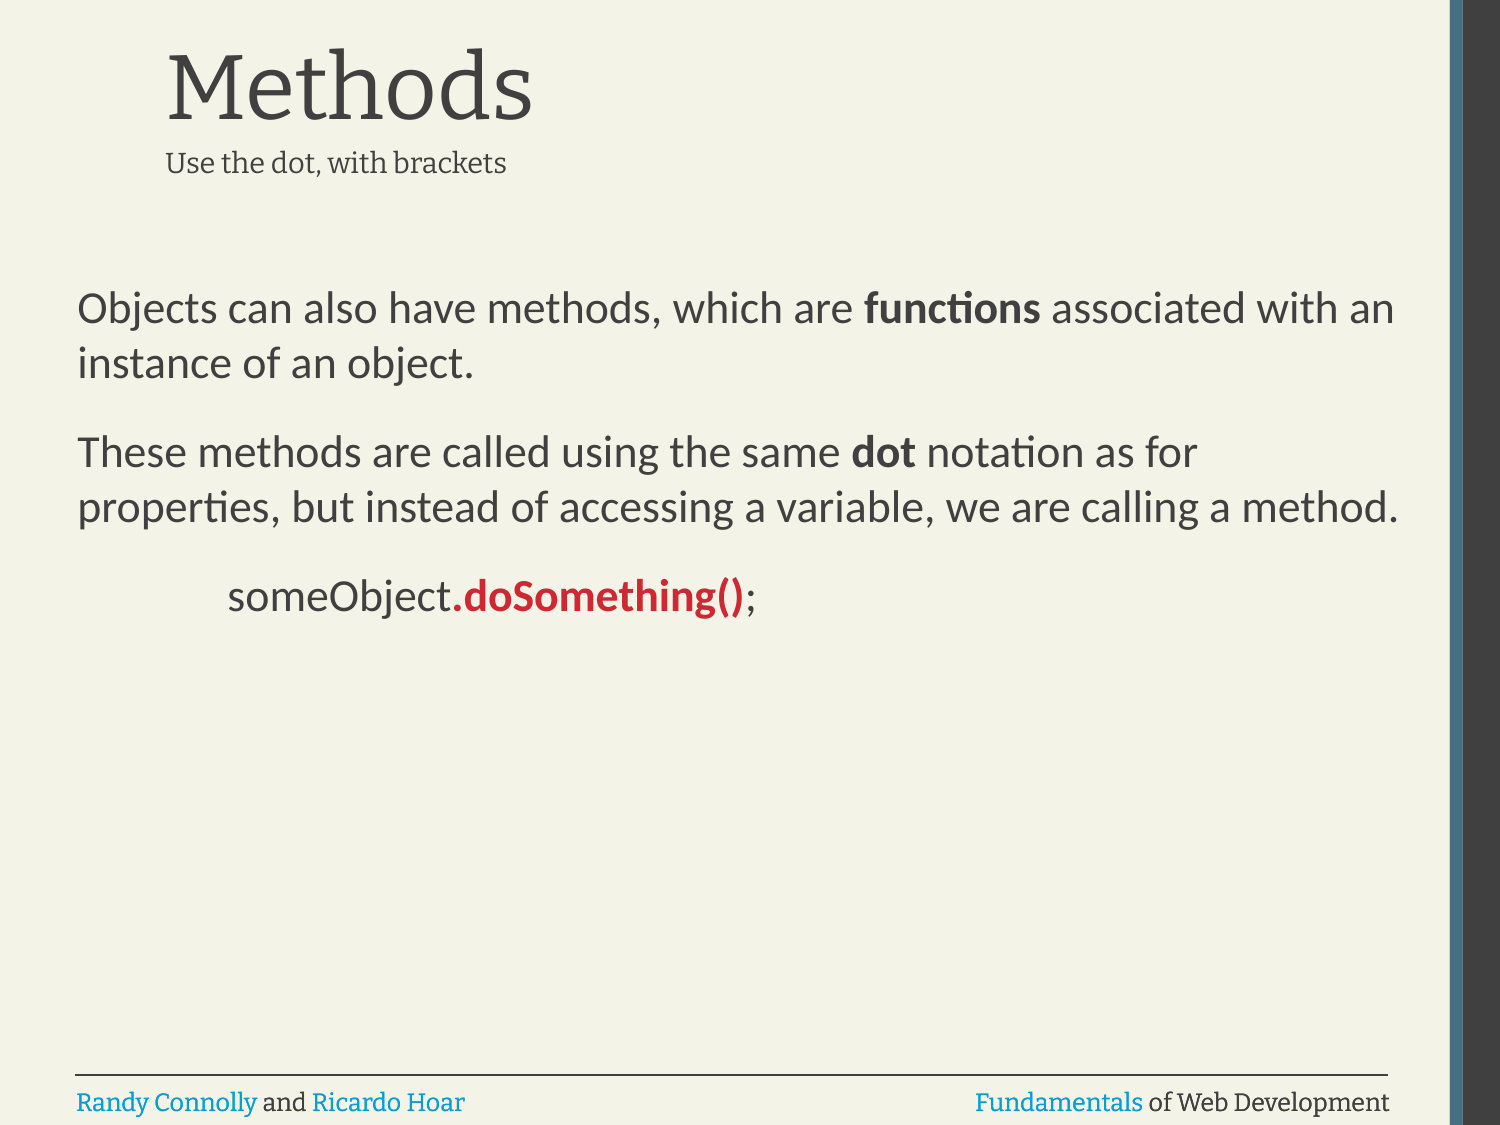

# Methods
Use the dot, with brackets
Objects can also have methods, which are functions associated with an instance of an object.
These methods are called using the same dot notation as for properties, but instead of accessing a variable, we are calling a method.
	someObject.doSomething();